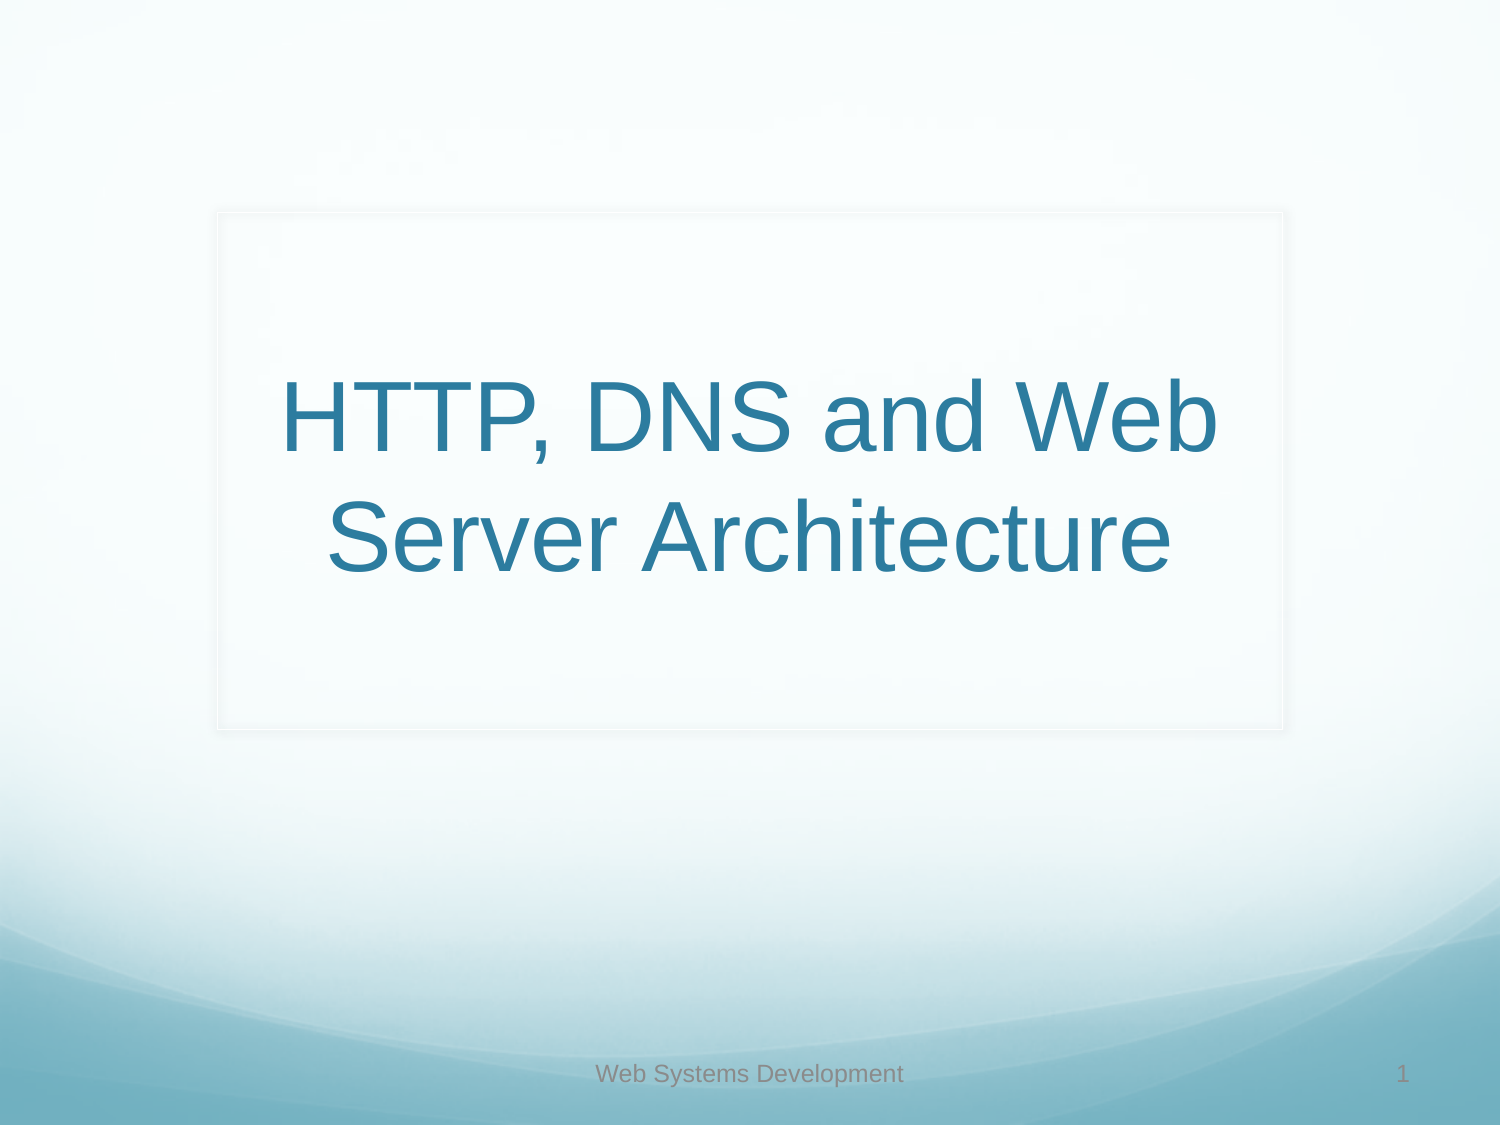

# HTTP, DNS and Web Server Architecture

Web Systems Development
1